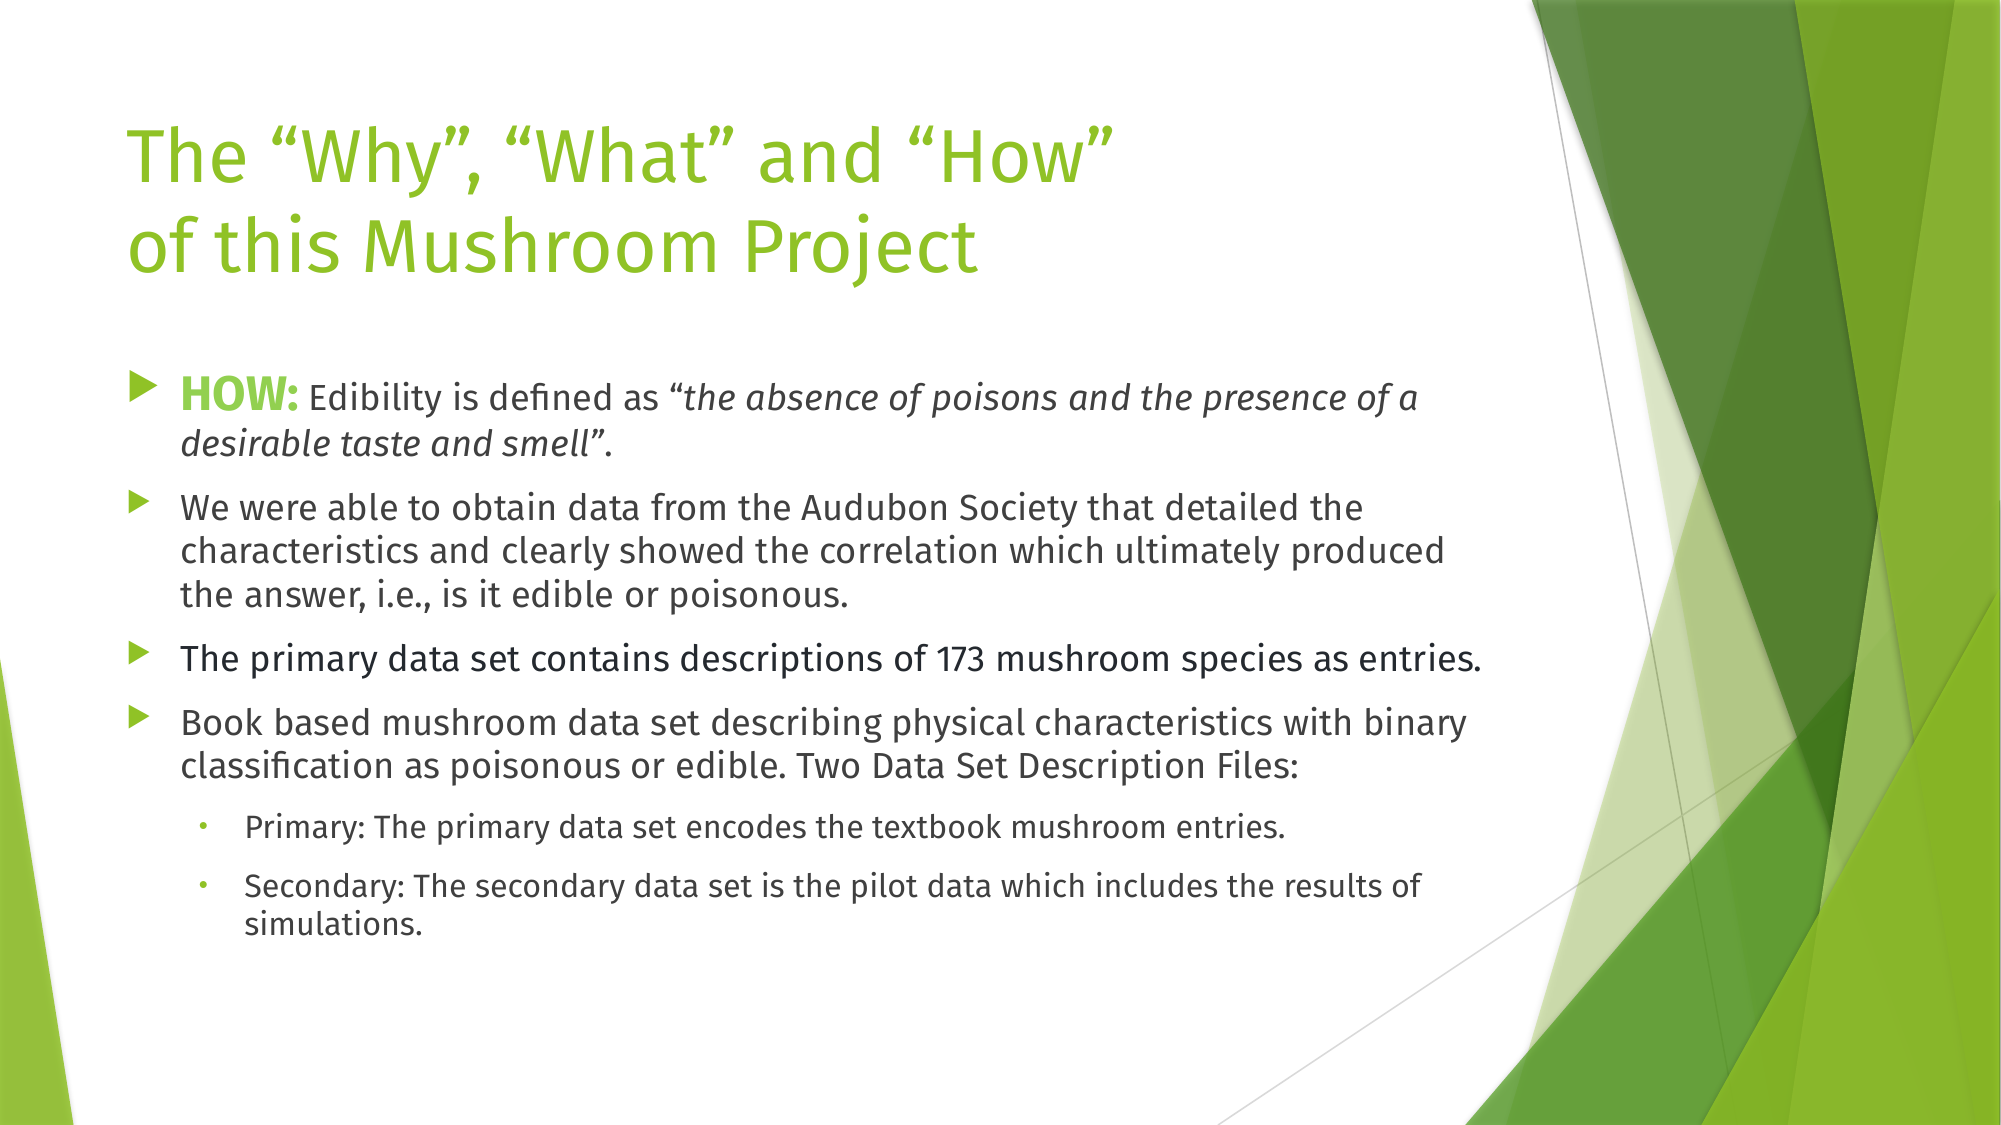

# The “Why”, “What” and “How” of this Mushroom Project
HOW: Edibility is defined as “the absence of poisons and the presence of a desirable taste and smell”.
We were able to obtain data from the Audubon Society that detailed the characteristics and clearly showed the correlation which ultimately produced the answer, i.e., is it edible or poisonous.
The primary data set contains descriptions of 173 mushroom species as entries.
Book based mushroom data set describing physical characteristics with binary classification as poisonous or edible. Two Data Set Description Files:
Primary: The primary data set encodes the textbook mushroom entries.
Secondary: The secondary data set is the pilot data which includes the results of simulations.